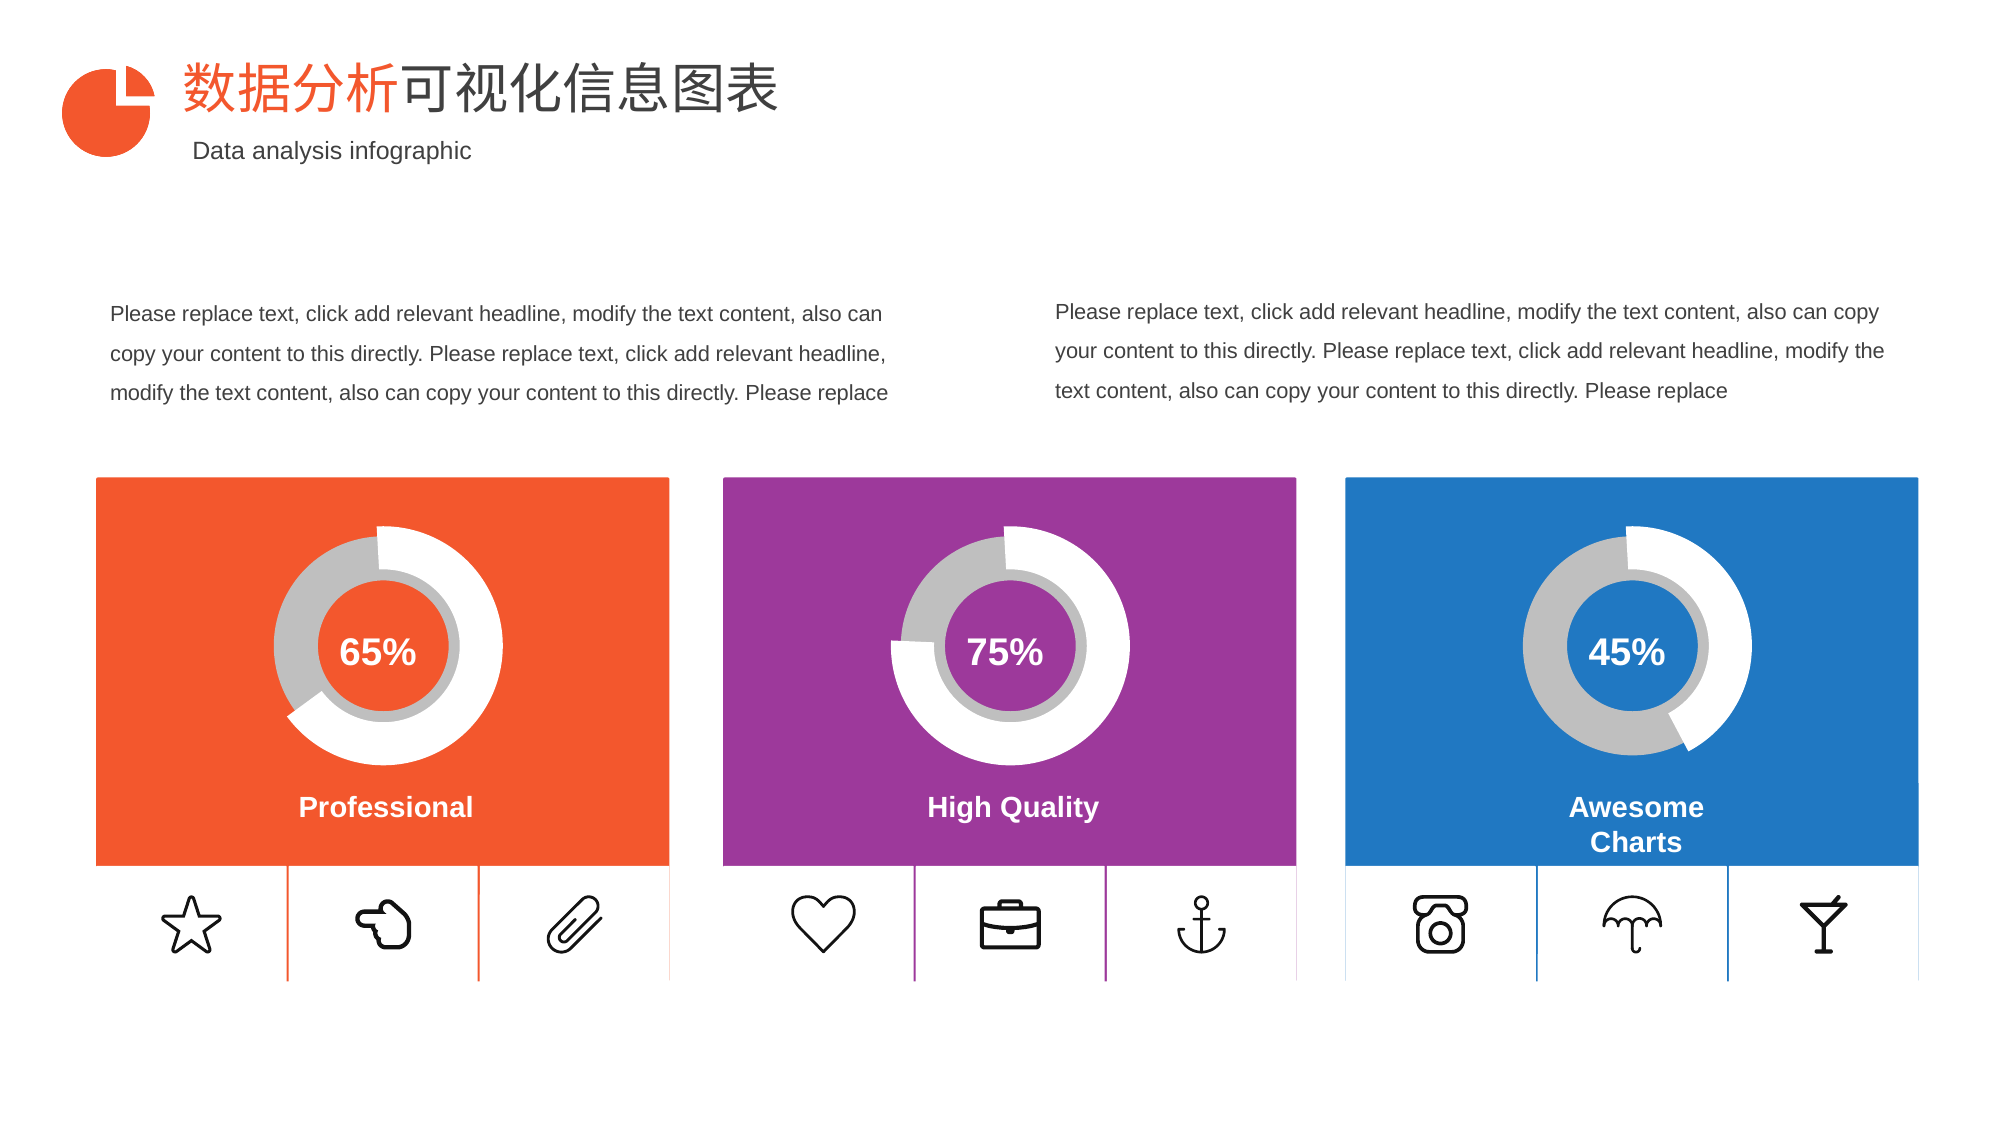

Please replace text, click add relevant headline, modify the text content, also can copy your content to this directly. Please replace text, click add relevant headline, modify the text content, also can copy your content to this directly. Please replace
Please replace text, click add relevant headline, modify the text content, also can copy your content to this directly. Please replace text, click add relevant headline, modify the text content, also can copy your content to this directly. Please replace

65%
75%
45%
Professional
High Quality
Awesome Charts